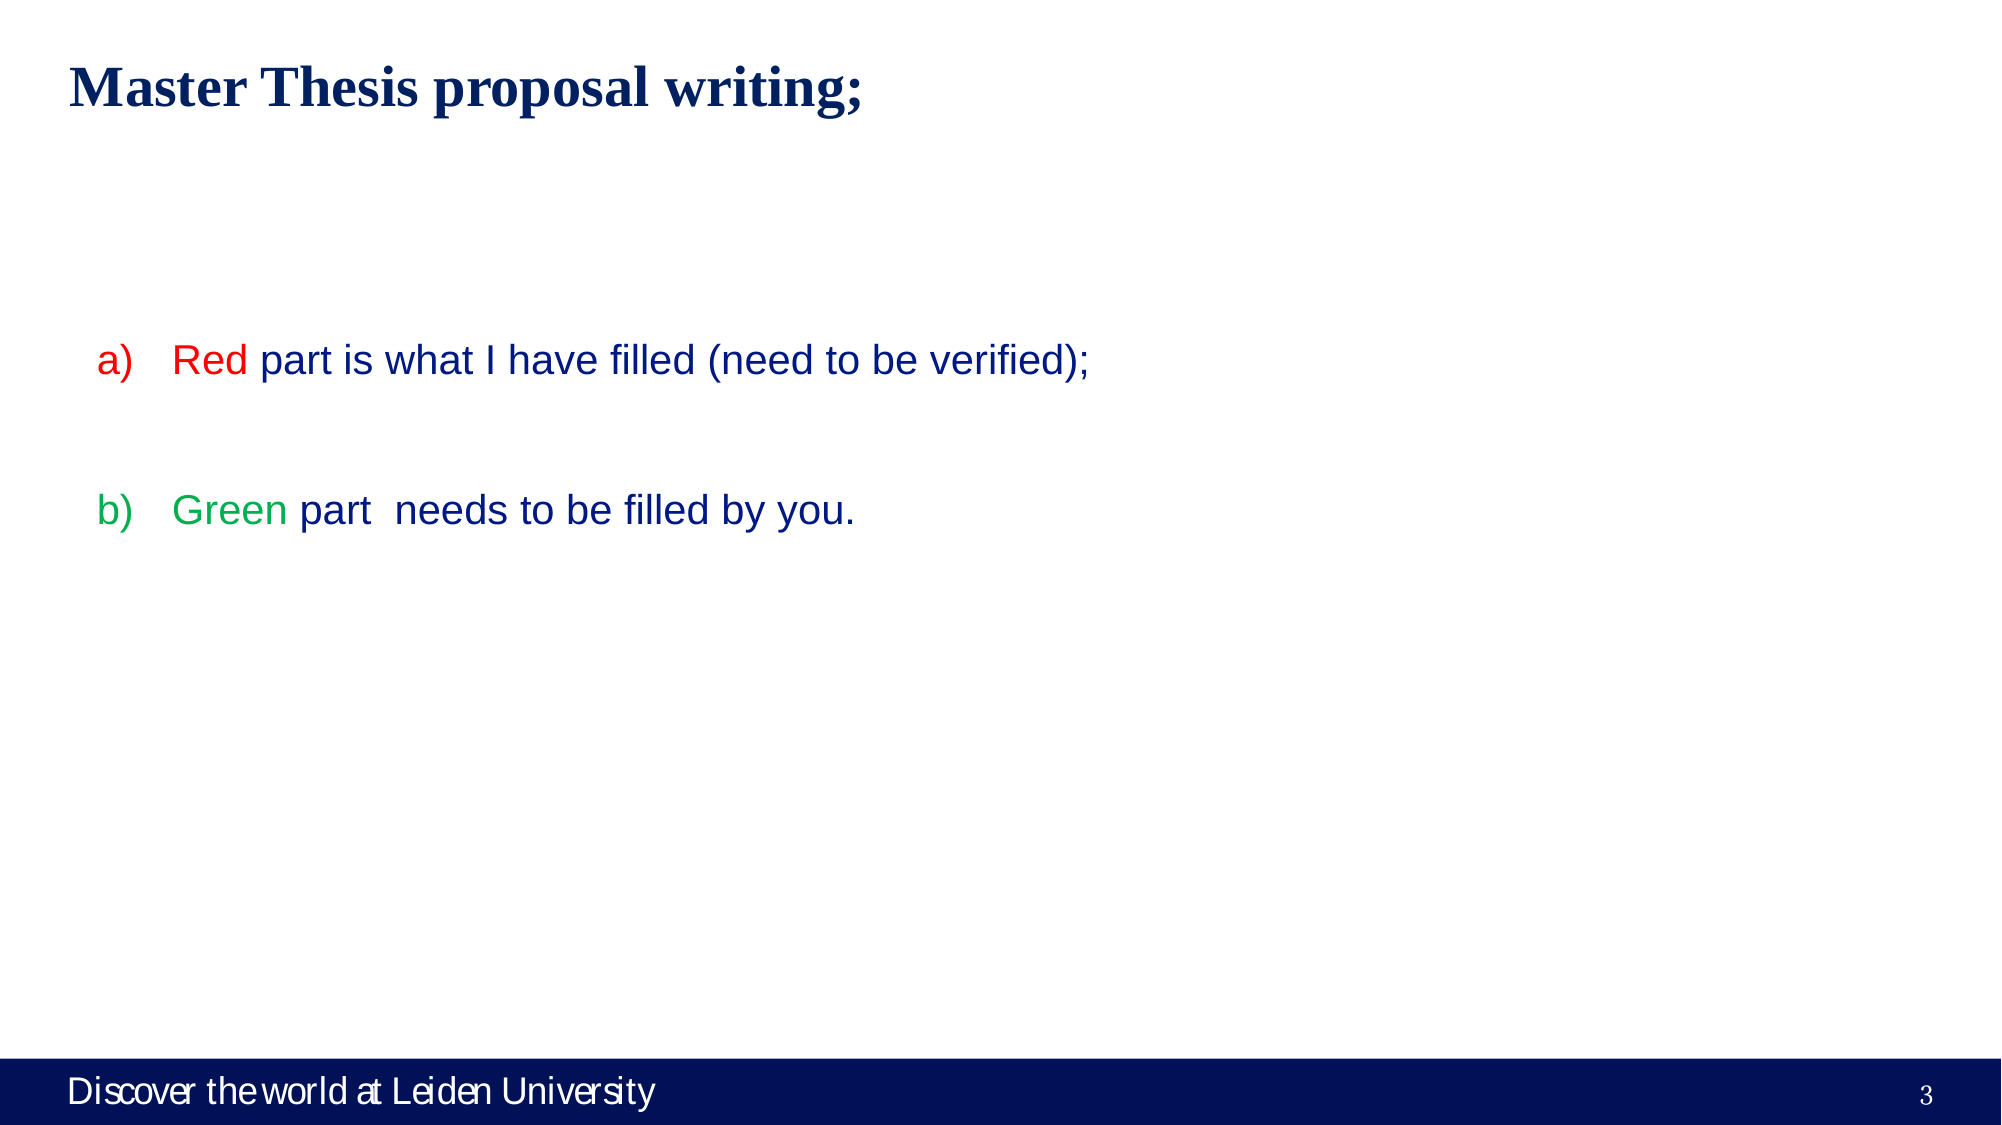

Master Thesis proposal writing;

Red part is what I have filled (need to be verified);

Green part  needs to be filled by you.

3